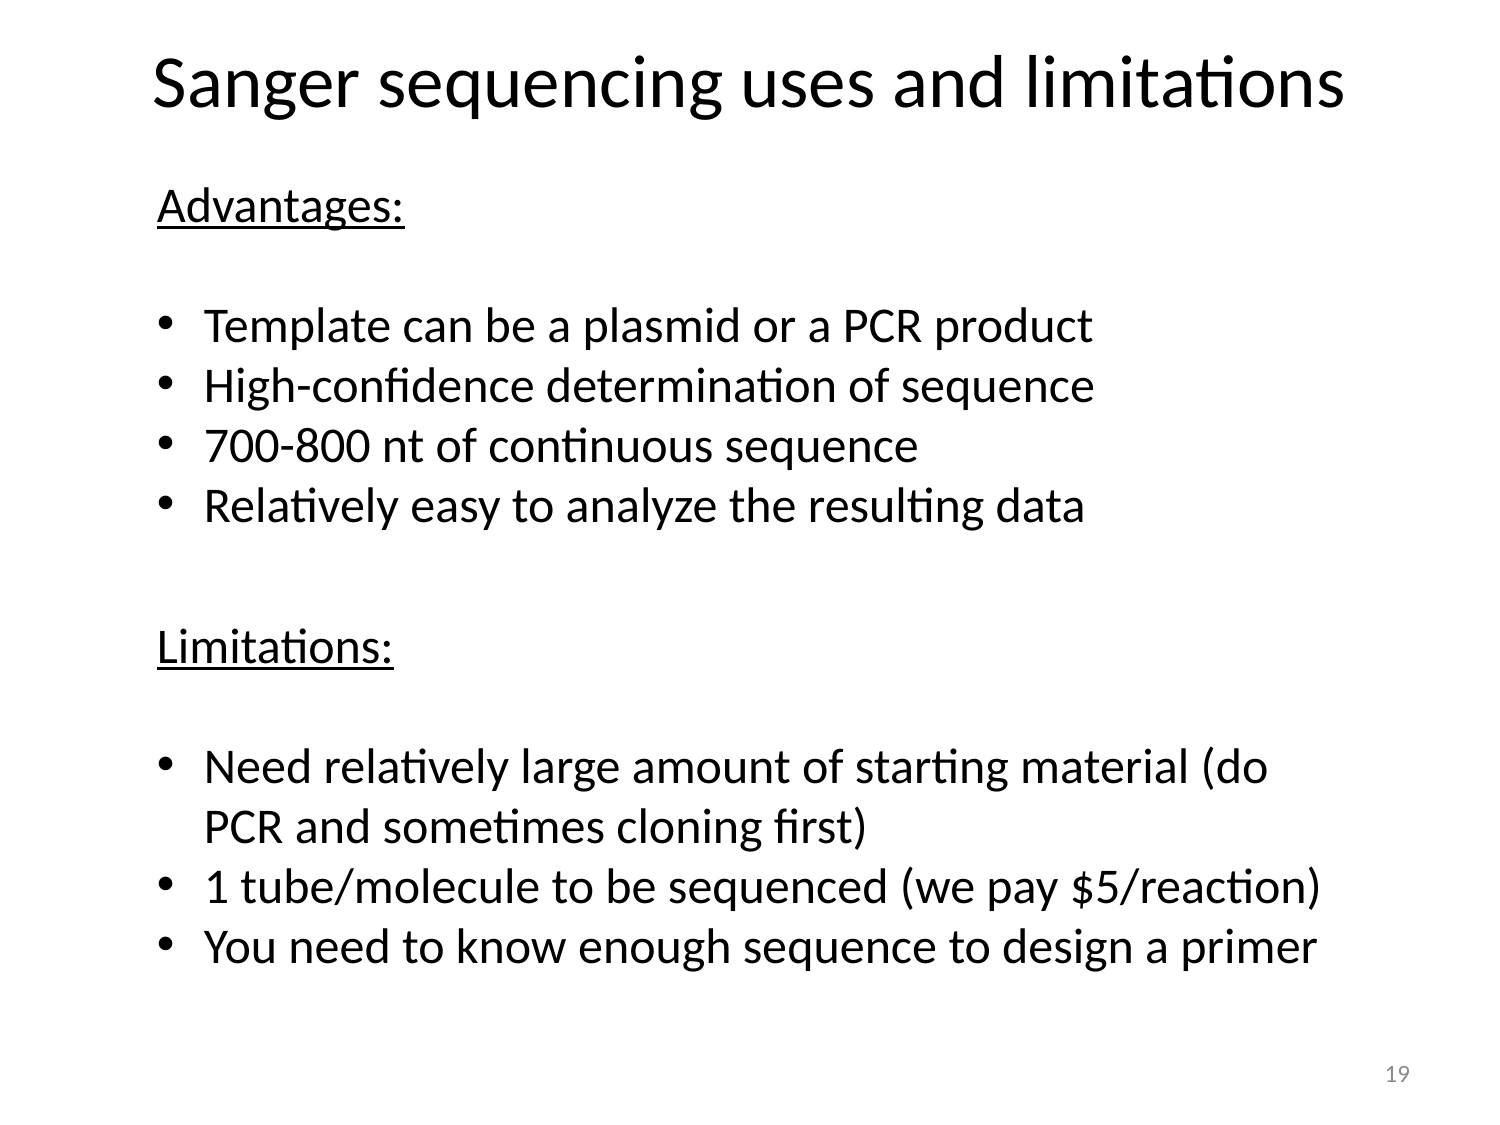

Sanger sequencing uses and limitations
Advantages:

Template can be a plasmid or a PCR product
High-confidence determination of sequence
700-800 nt of continuous sequence
Relatively easy to analyze the resulting data
Limitations:

Need relatively large amount of starting material (do PCR and sometimes cloning first)
1 tube/molecule to be sequenced (we pay $5/reaction)
You need to know enough sequence to design a primer
19